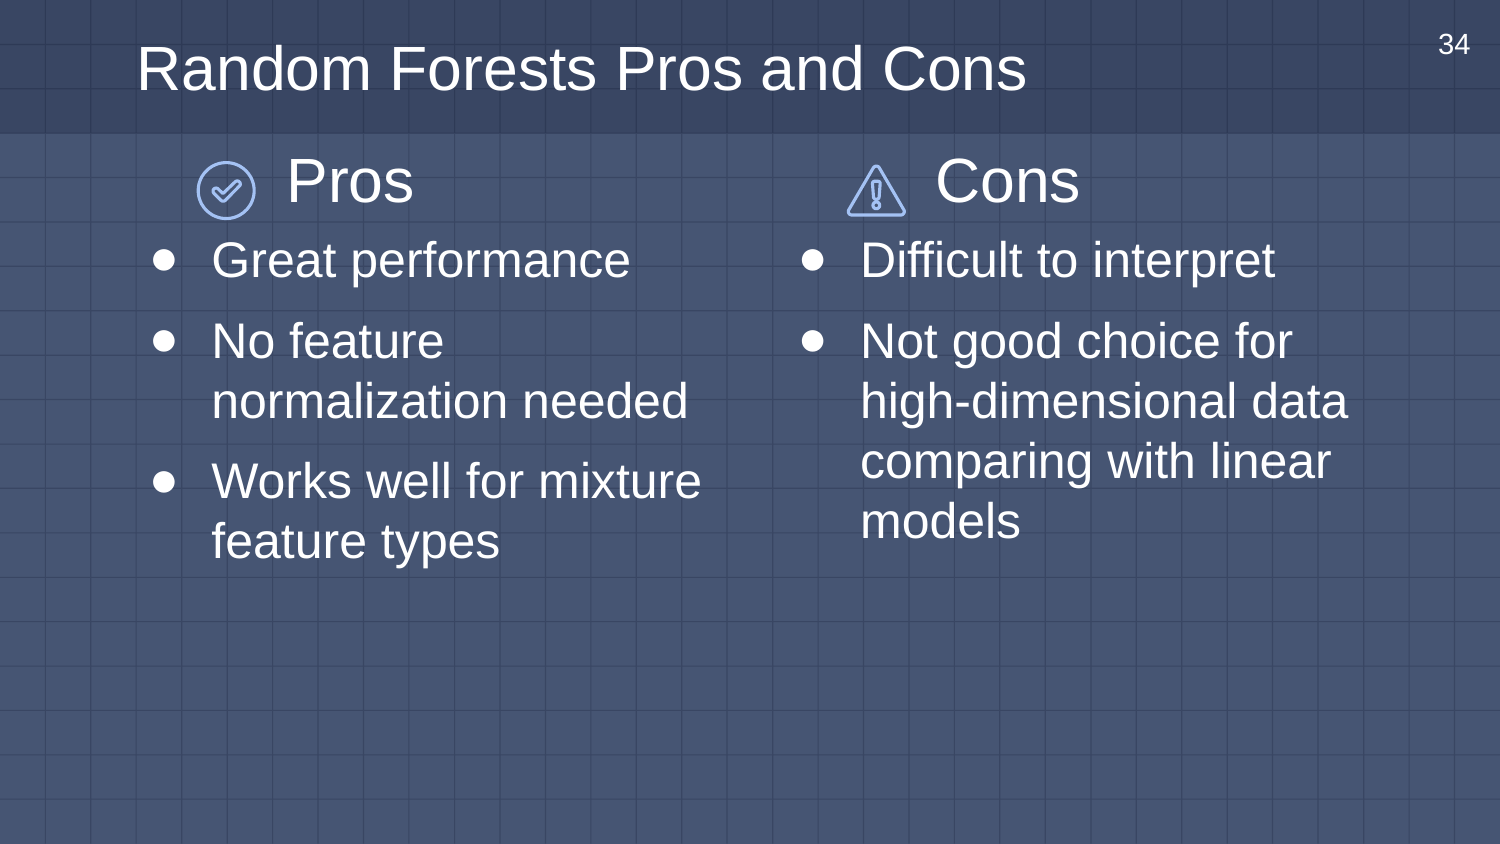

34
# Random Forests Pros and Cons
Pros
Great performance
No feature normalization needed
Works well for mixture feature types
Cons
Difficult to interpret
Not good choice for high-dimensional data comparing with linear models